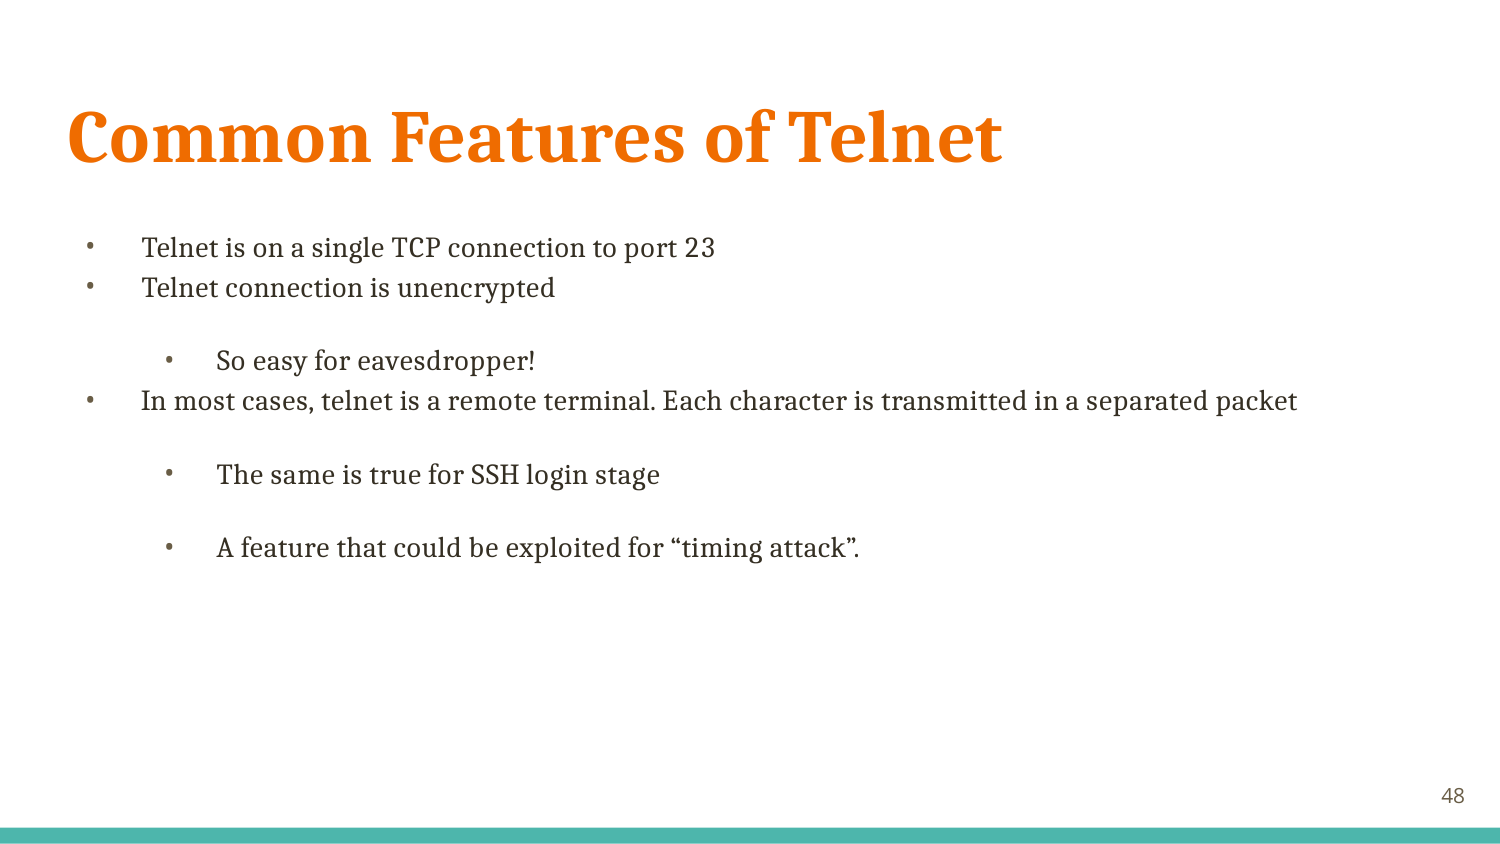

# Common Features of Telnet
Telnet is on a single TCP connection to port 23
Telnet connection is unencrypted
So easy for eavesdropper!
In most cases, telnet is a remote terminal. Each character is transmitted in a separated packet
The same is true for SSH login stage
A feature that could be exploited for “timing attack”.

48